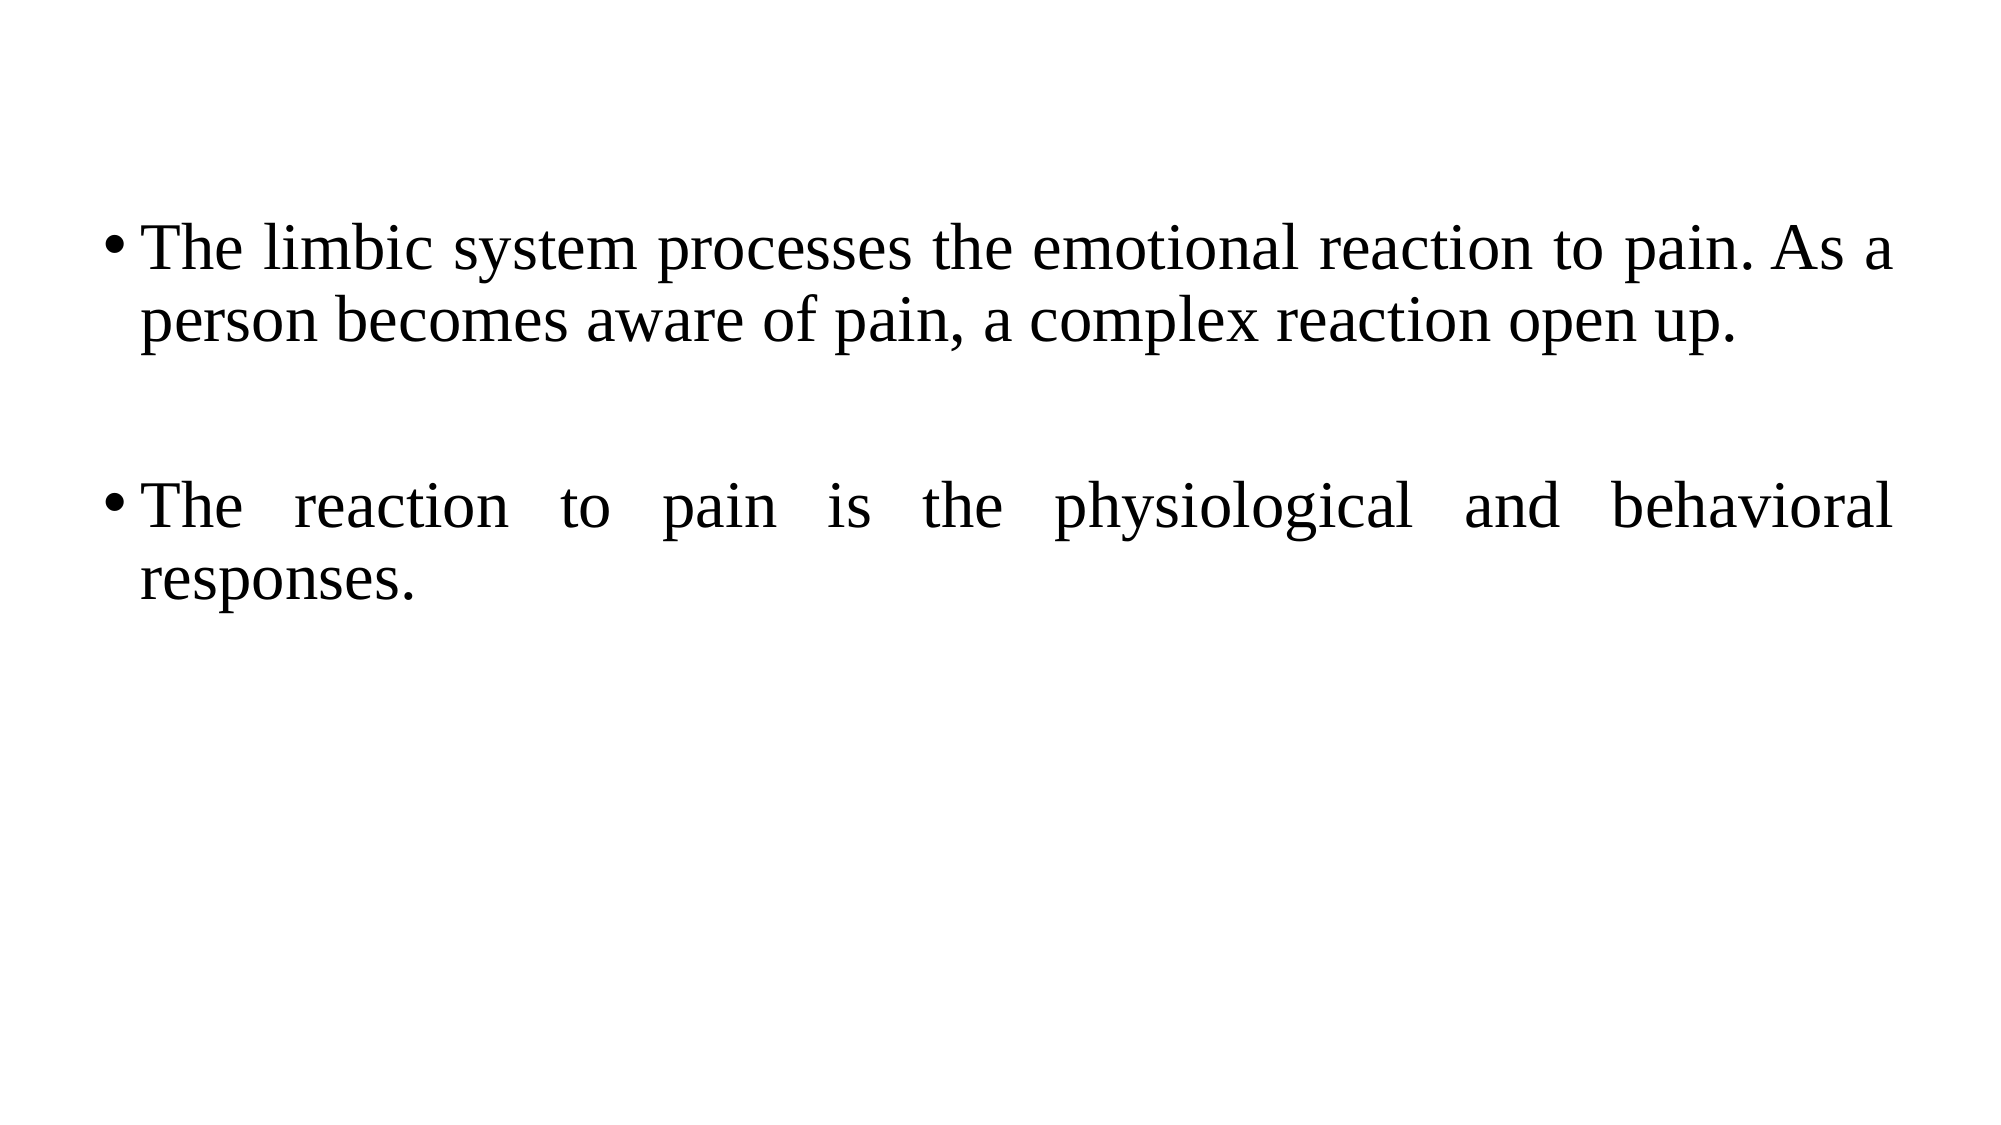

The limbic system processes the emotional reaction to pain. As a person becomes aware of pain, a complex reaction open up.

The reaction to pain is the physiological and behavioral responses.